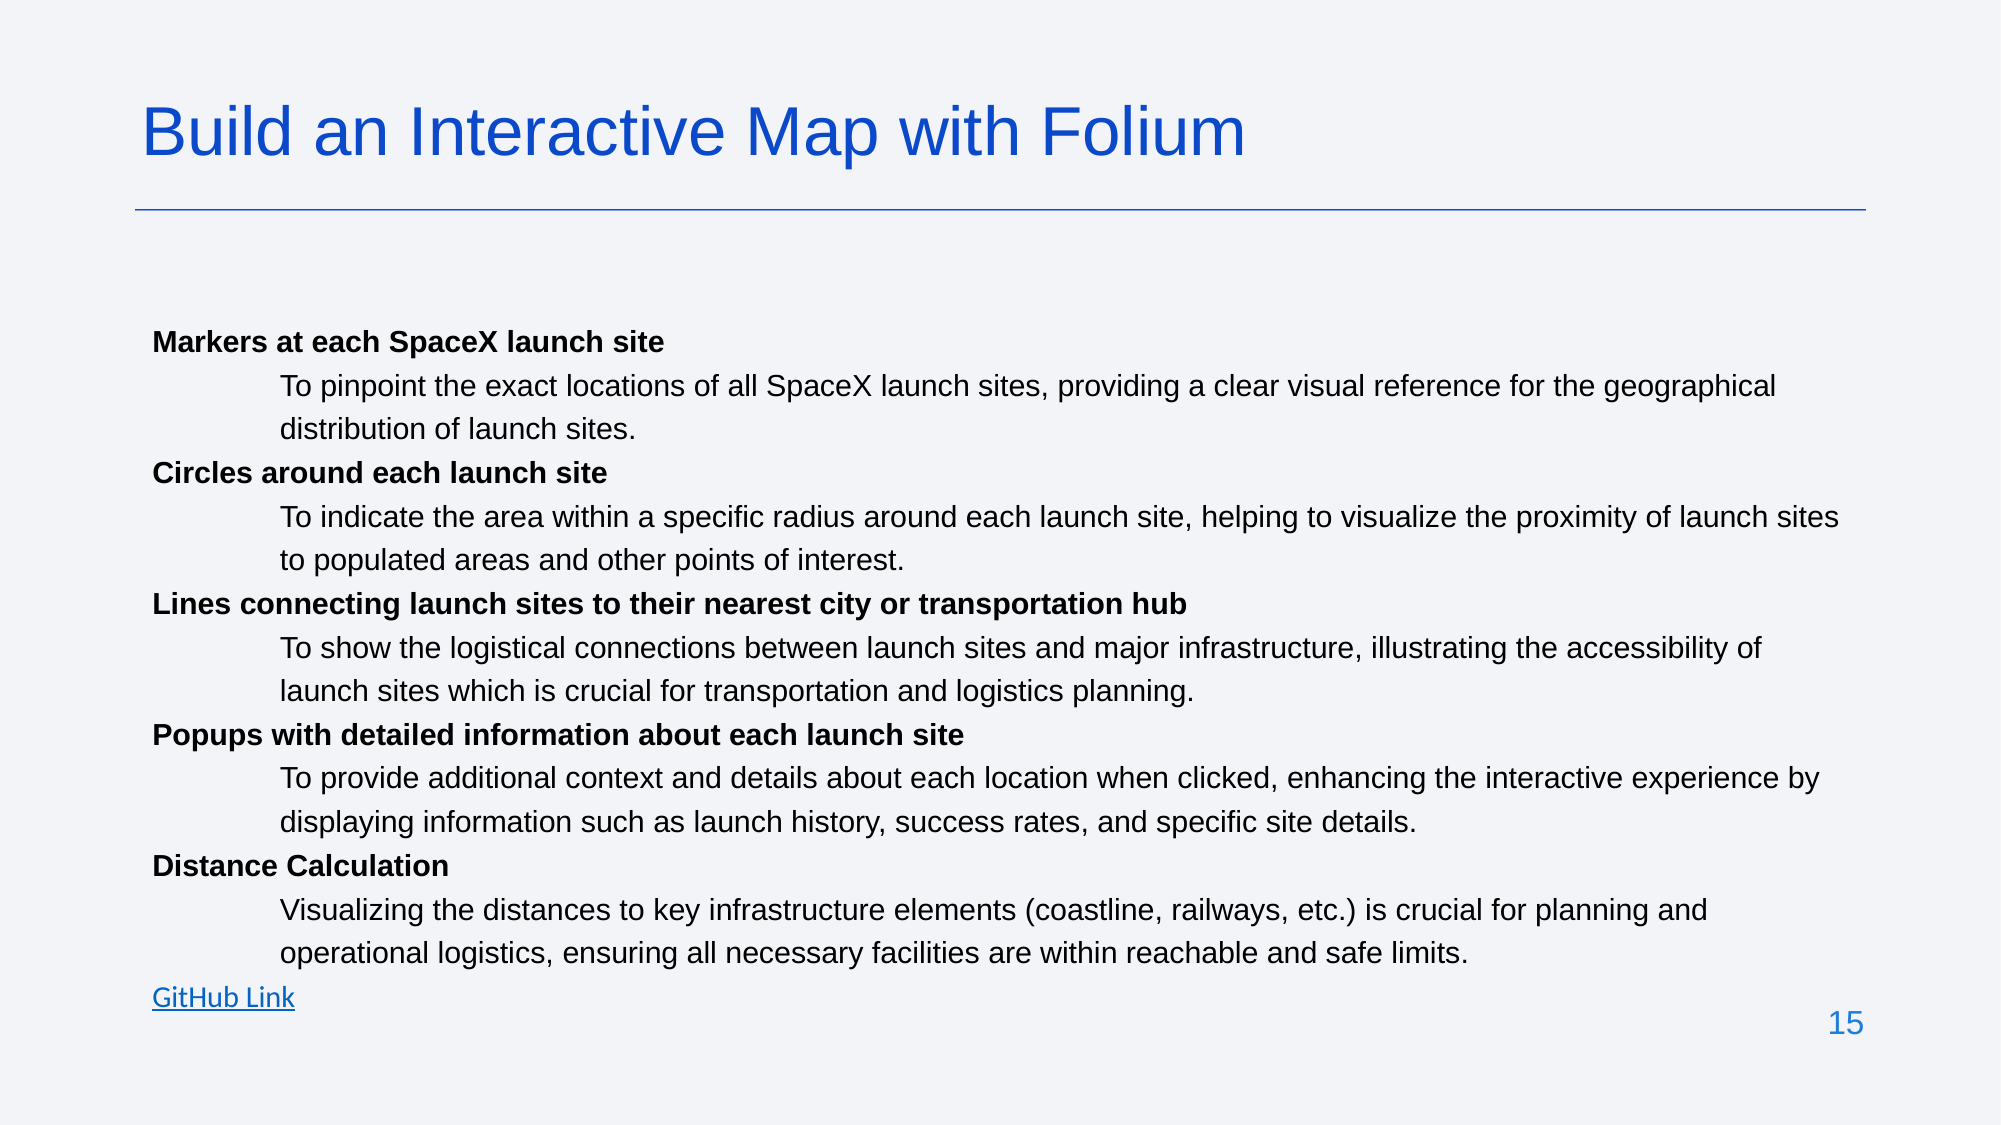

Build an Interactive Map with Folium
Markers at each SpaceX launch site
To pinpoint the exact locations of all SpaceX launch sites, providing a clear visual reference for the geographical distribution of launch sites.
Circles around each launch site
To indicate the area within a specific radius around each launch site, helping to visualize the proximity of launch sites to populated areas and other points of interest.
Lines connecting launch sites to their nearest city or transportation hub
To show the logistical connections between launch sites and major infrastructure, illustrating the accessibility of launch sites which is crucial for transportation and logistics planning.
Popups with detailed information about each launch site
To provide additional context and details about each location when clicked, enhancing the interactive experience by displaying information such as launch history, success rates, and specific site details.
Distance Calculation
Visualizing the distances to key infrastructure elements (coastline, railways, etc.) is crucial for planning and operational logistics, ensuring all necessary facilities are within reachable and safe limits.
GitHub Link

15